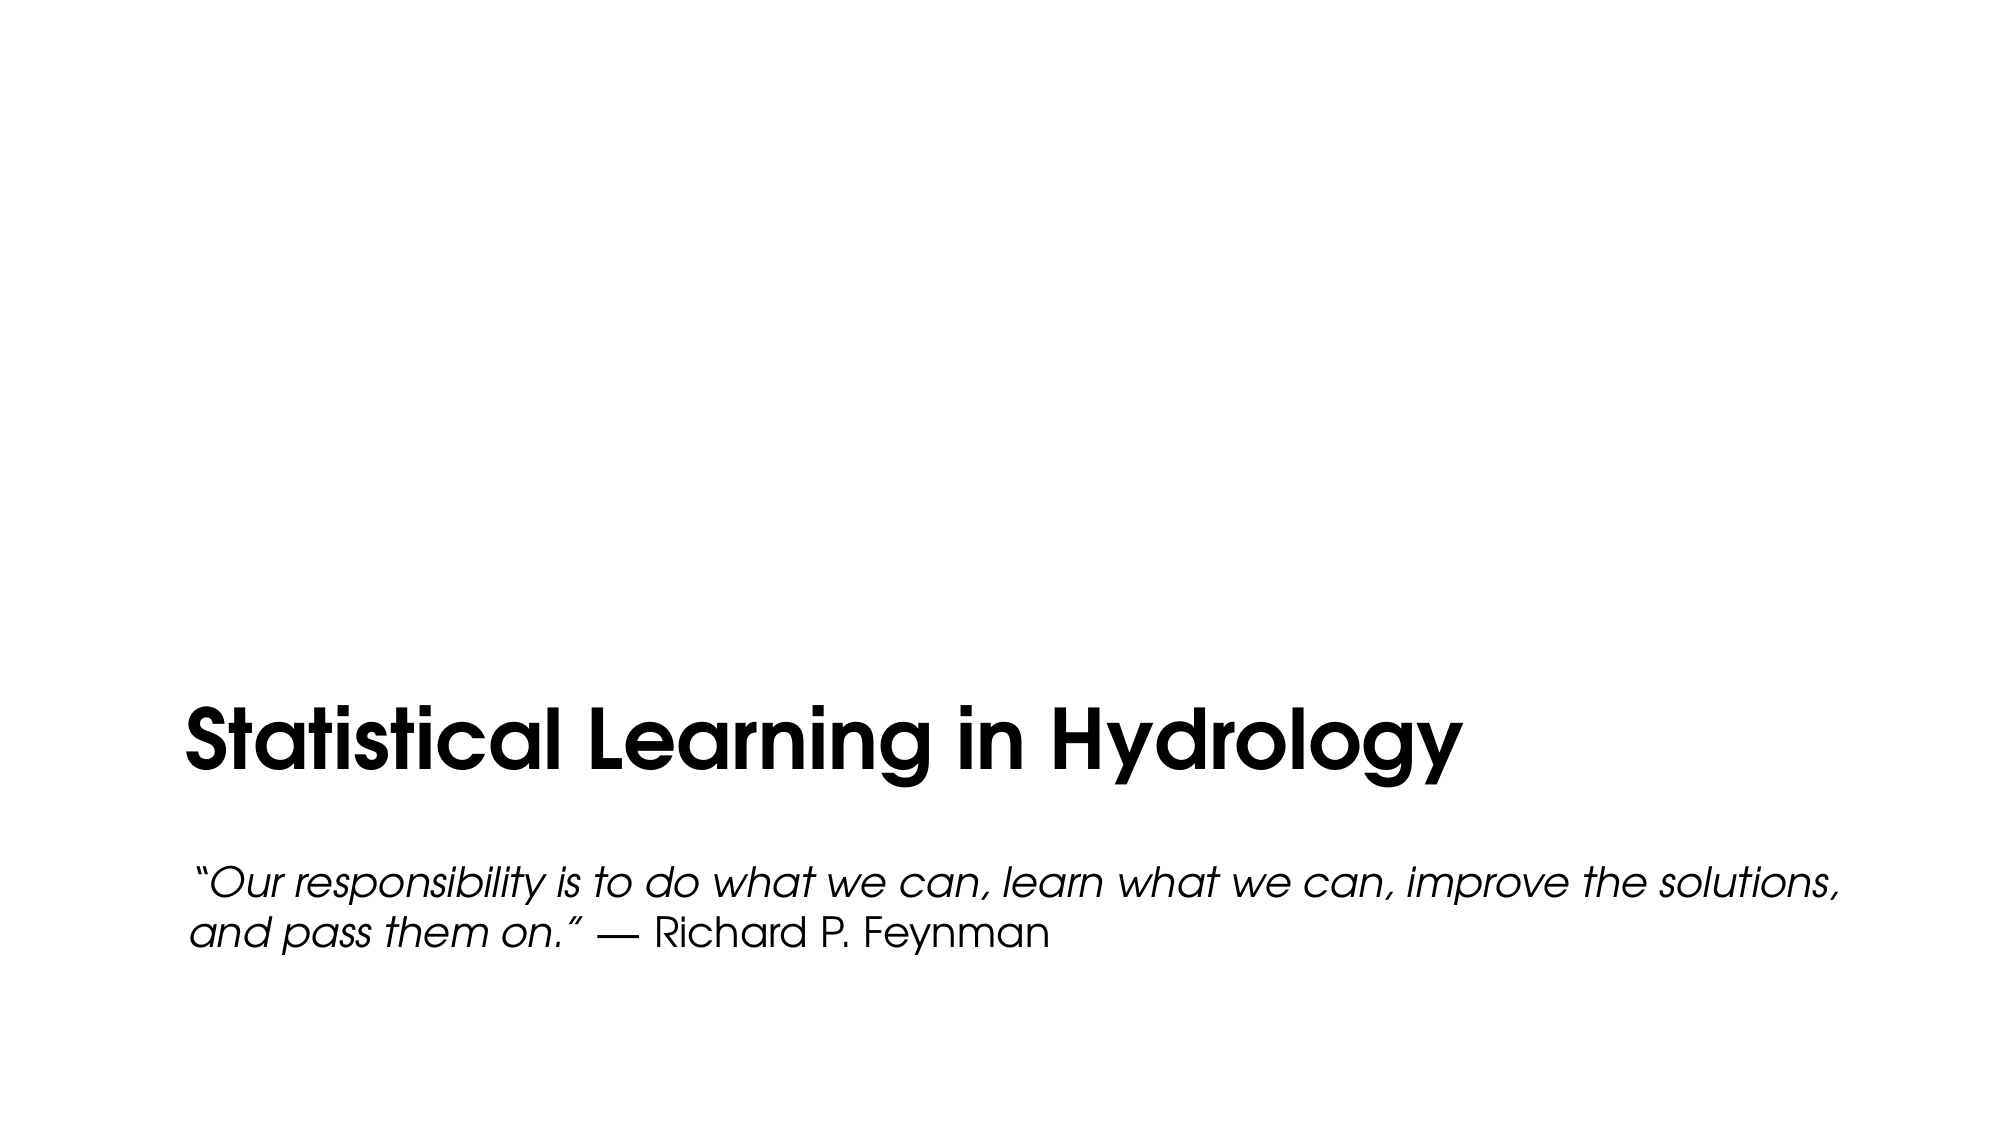

Statistical Learning in Hydrology
“Our responsibility is to do what we can, learn what we can, improve the solutions, and pass them on.” ― Richard P. Feynman